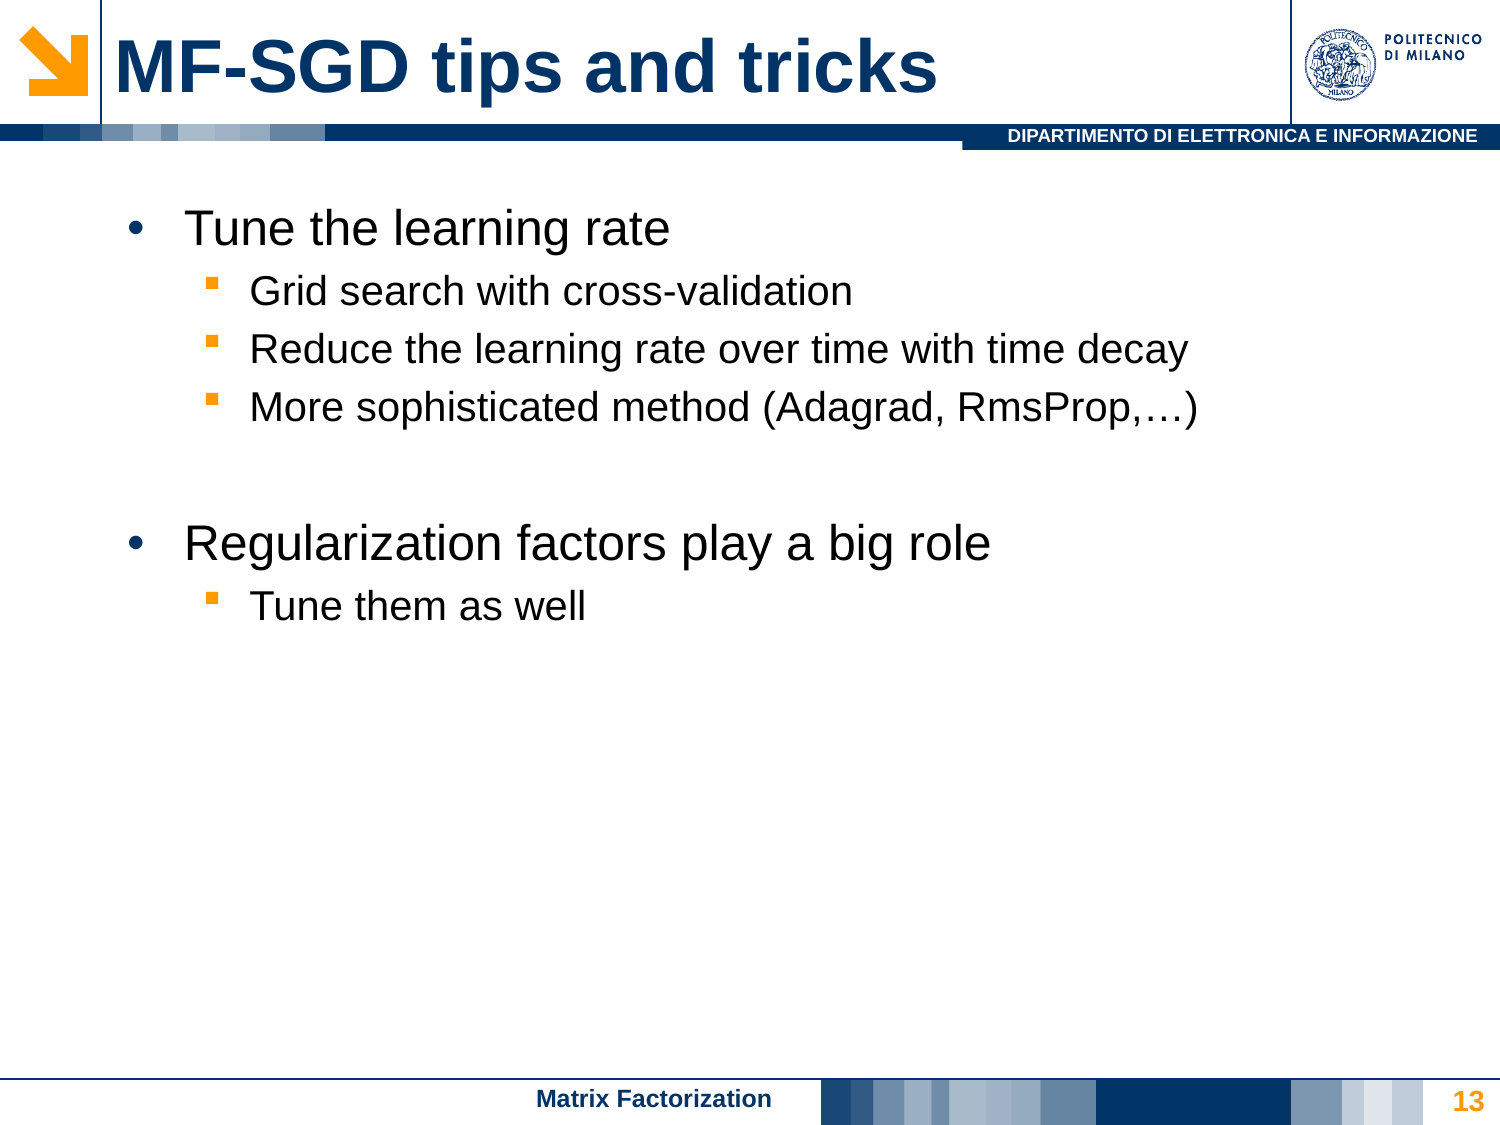

# MF-SGD tips and tricks
Tune the learning rate
Grid search with cross-validation
Reduce the learning rate over time with time decay
More sophisticated method (Adagrad, RmsProp,…)

Regularization factors play a big role
Tune them as well
Matrix Factorization
13